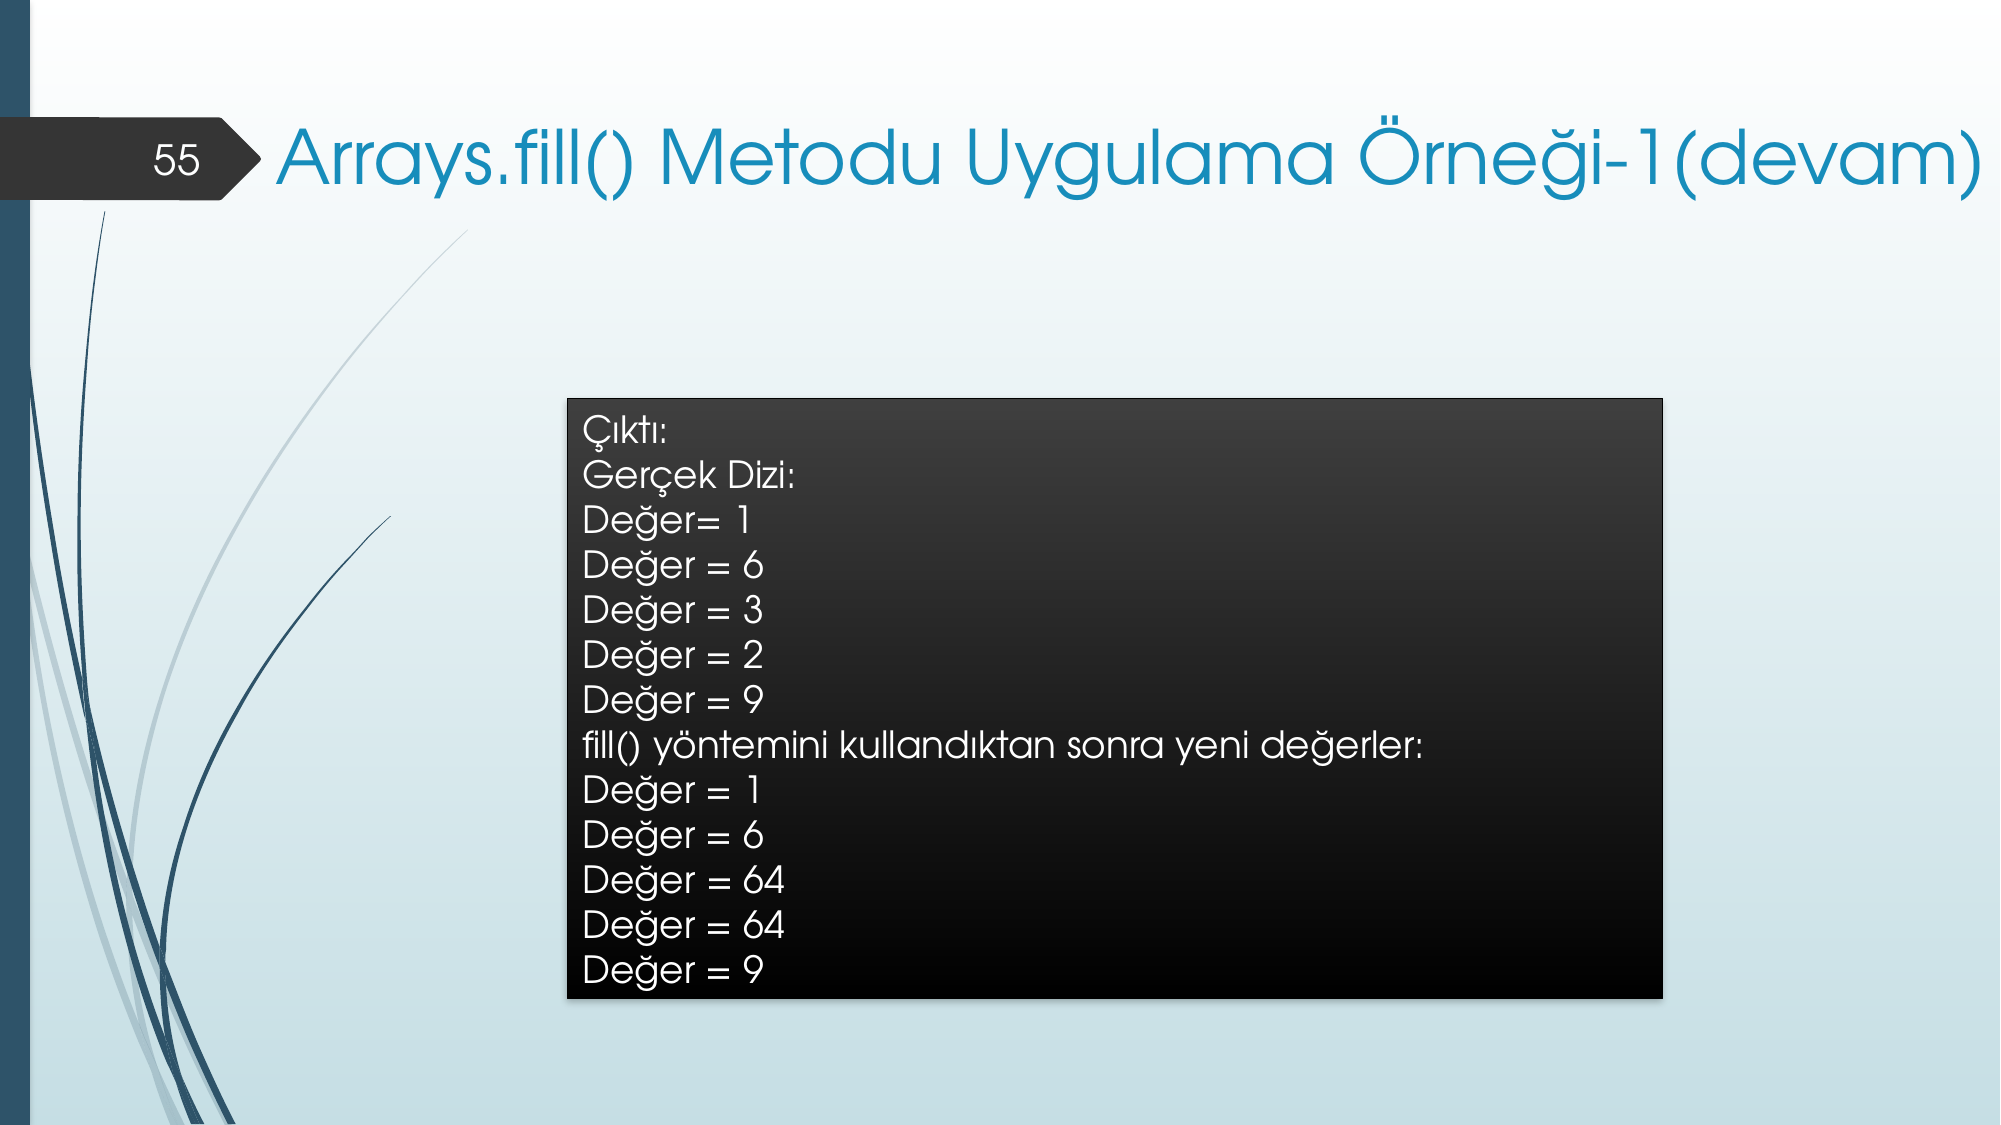

# Arrays.fill() Metodu Uygulama Örneği-1(devam)
55
Çıktı:
Gerçek Dizi:
Değer= 1
Değer = 6
Değer = 3
Değer = 2
Değer = 9
fill() yöntemini kullandıktan sonra yeni değerler:
Değer = 1
Değer = 6
Değer = 64
Değer = 64
Değer = 9